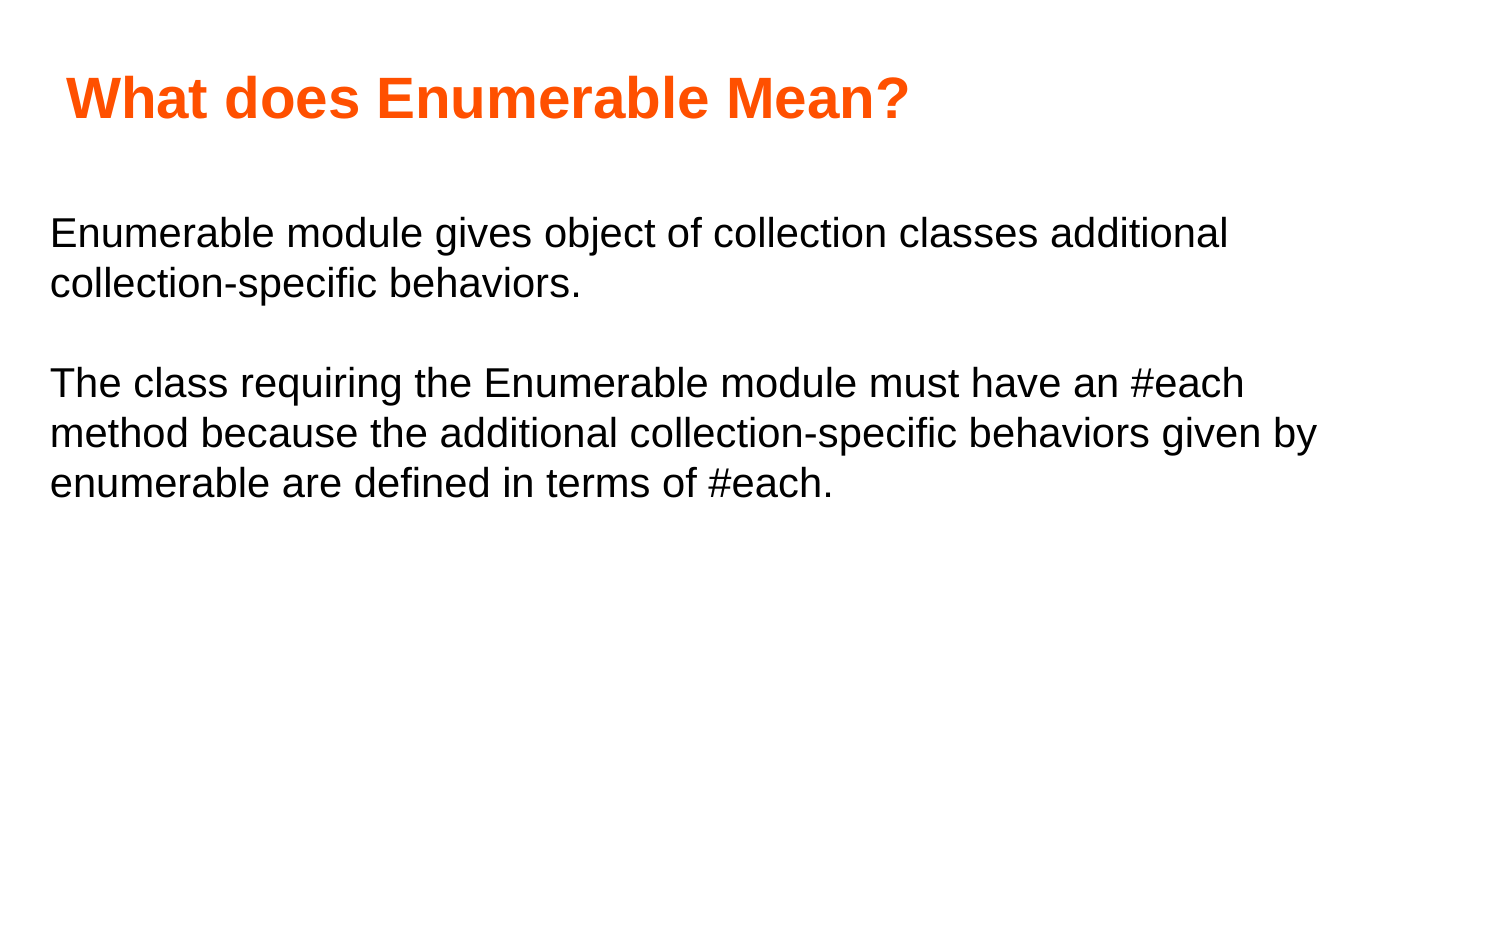

# What does Enumerable Mean?
Enumerable module gives object of collection classes additional collection-specific behaviors.

The class requiring the Enumerable module must have an #each method because the additional collection-specific behaviors given by enumerable are defined in terms of #each.